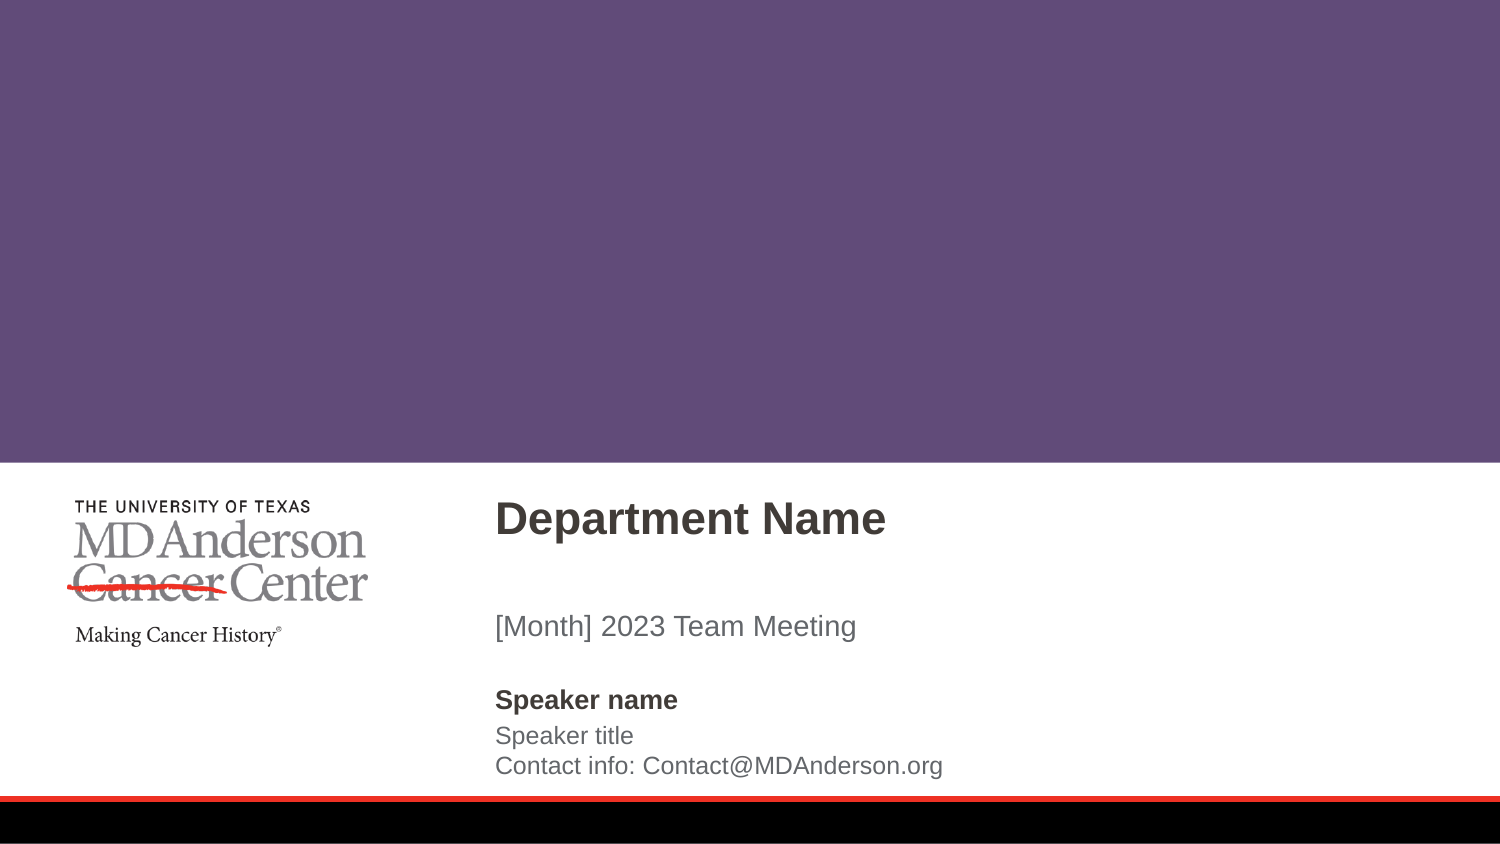

# Department Name
[Month] 2023 Team Meeting
Speaker name
Speaker title
Contact info: Contact@MDAnderson.org